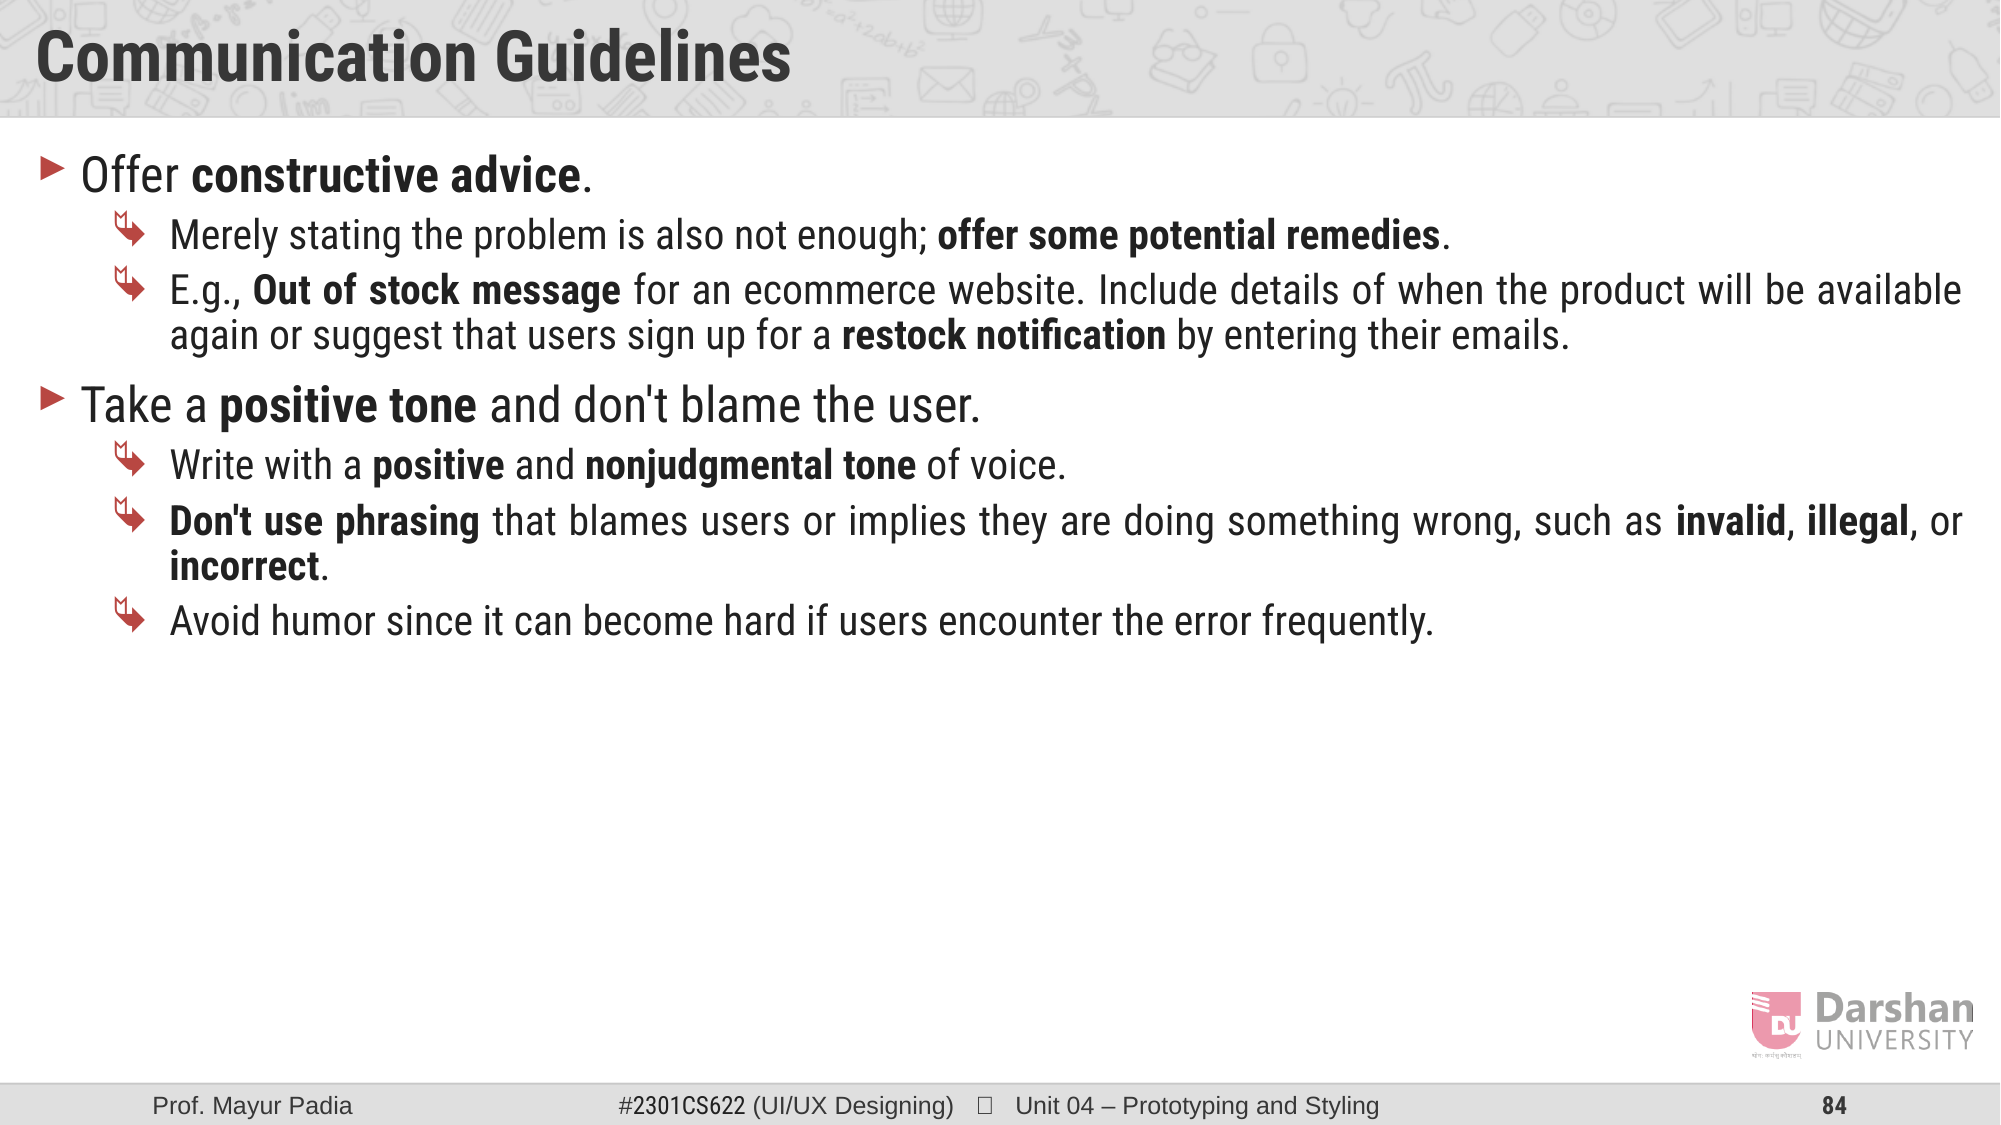

# Communication Guidelines
Offer constructive advice.
Merely stating the problem is also not enough; offer some potential remedies.
E.g., Out of stock message for an ecommerce website. Include details of when the product will be available again or suggest that users sign up for a restock notification by entering their emails.
Take a positive tone and don't blame the user.
Write with a positive and nonjudgmental tone of voice.
Don't use phrasing that blames users or implies they are doing something wrong, such as invalid, illegal, or incorrect.
Avoid humor since it can become hard if users encounter the error frequently.